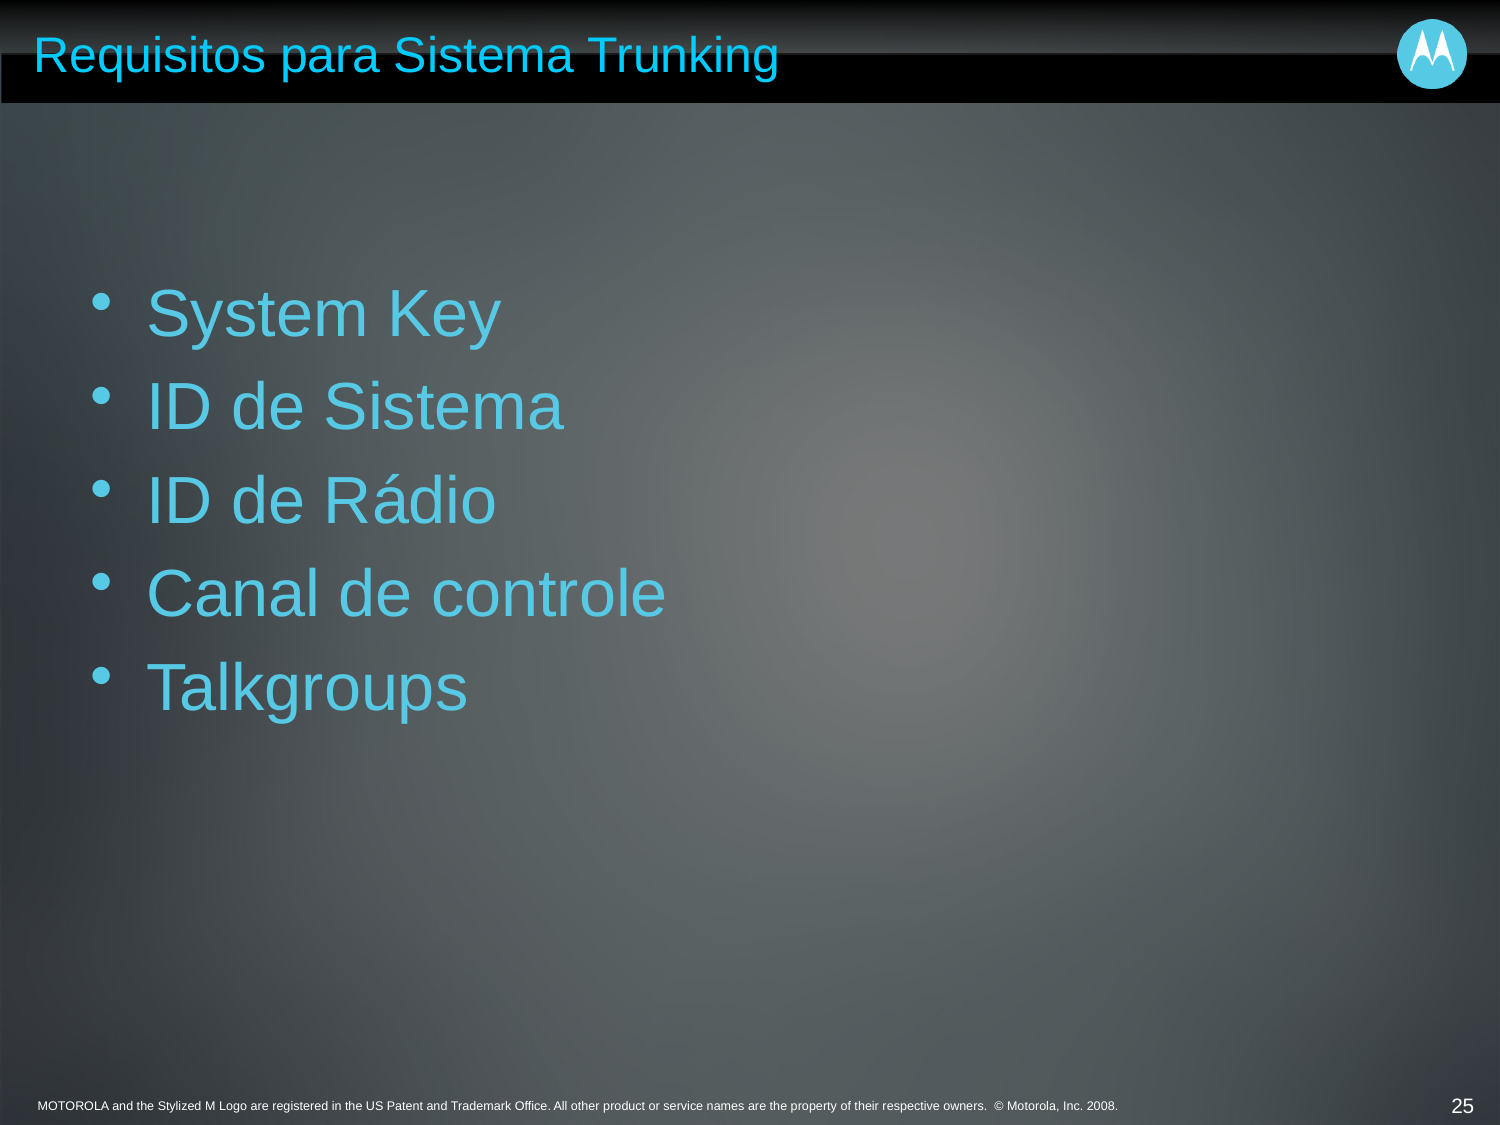

# Requisitos para Sistema Trunking
System Key
ID de Sistema
ID de Rádio
Canal de controle
Talkgroups

25